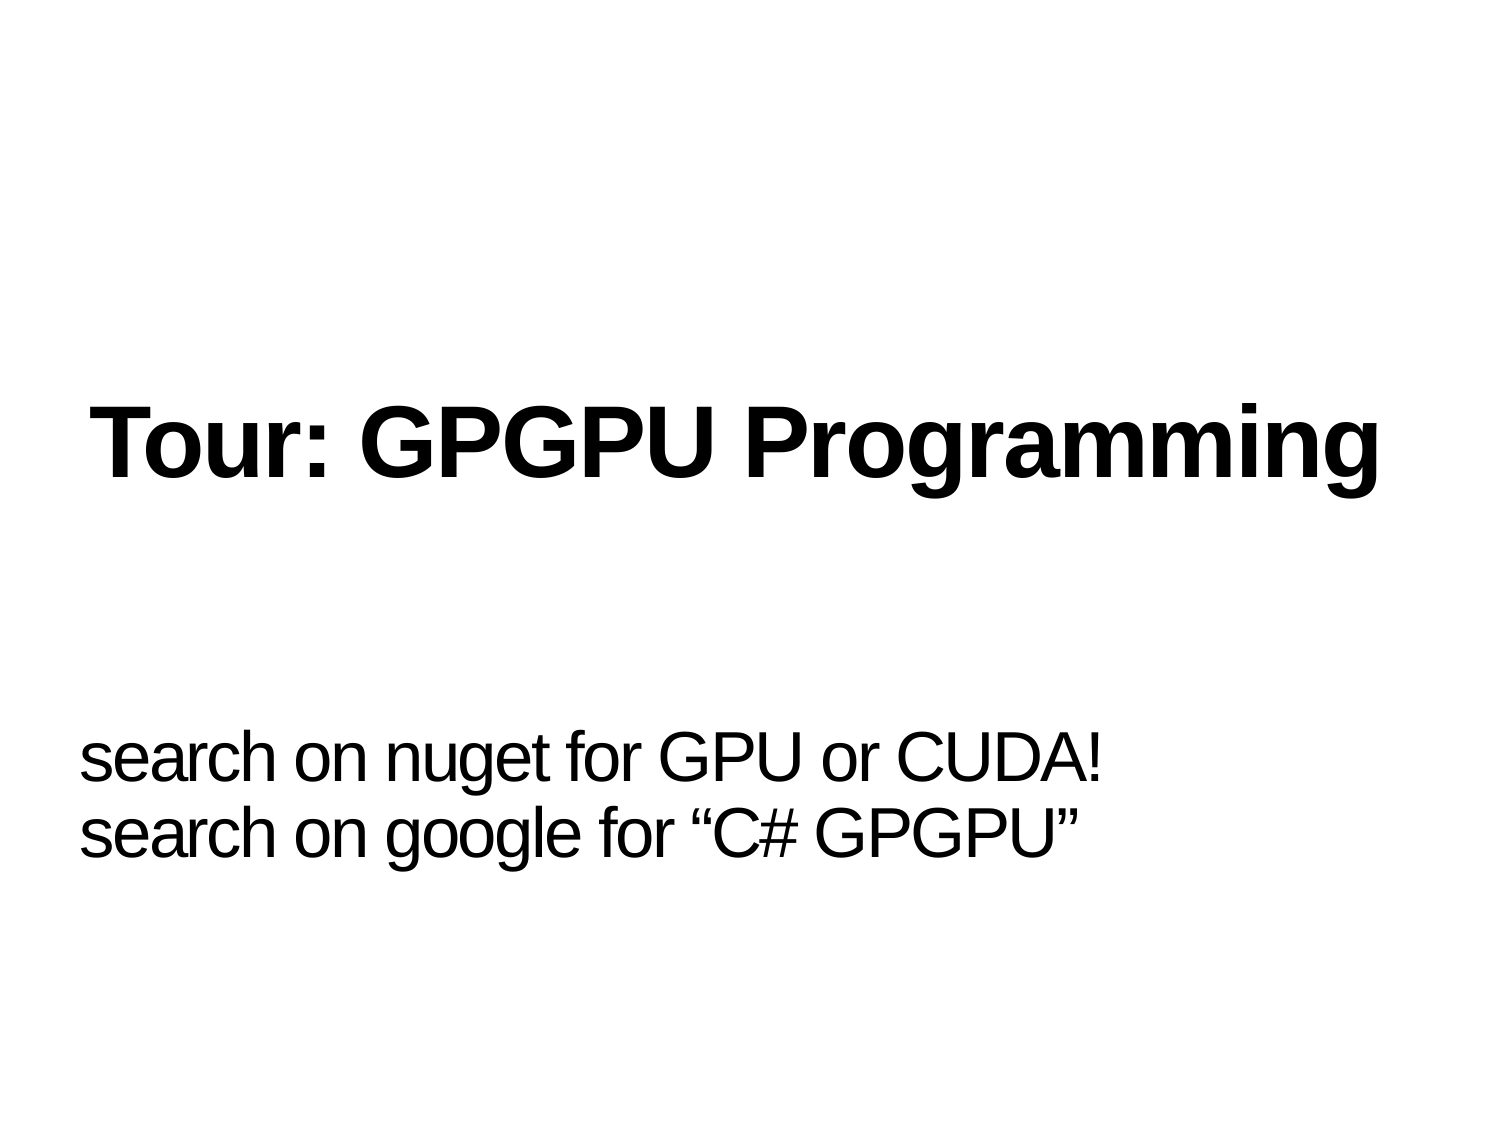

# Tour: GPGPU Programming
search on nuget for GPU or CUDA!
search on google for “C# GPGPU”